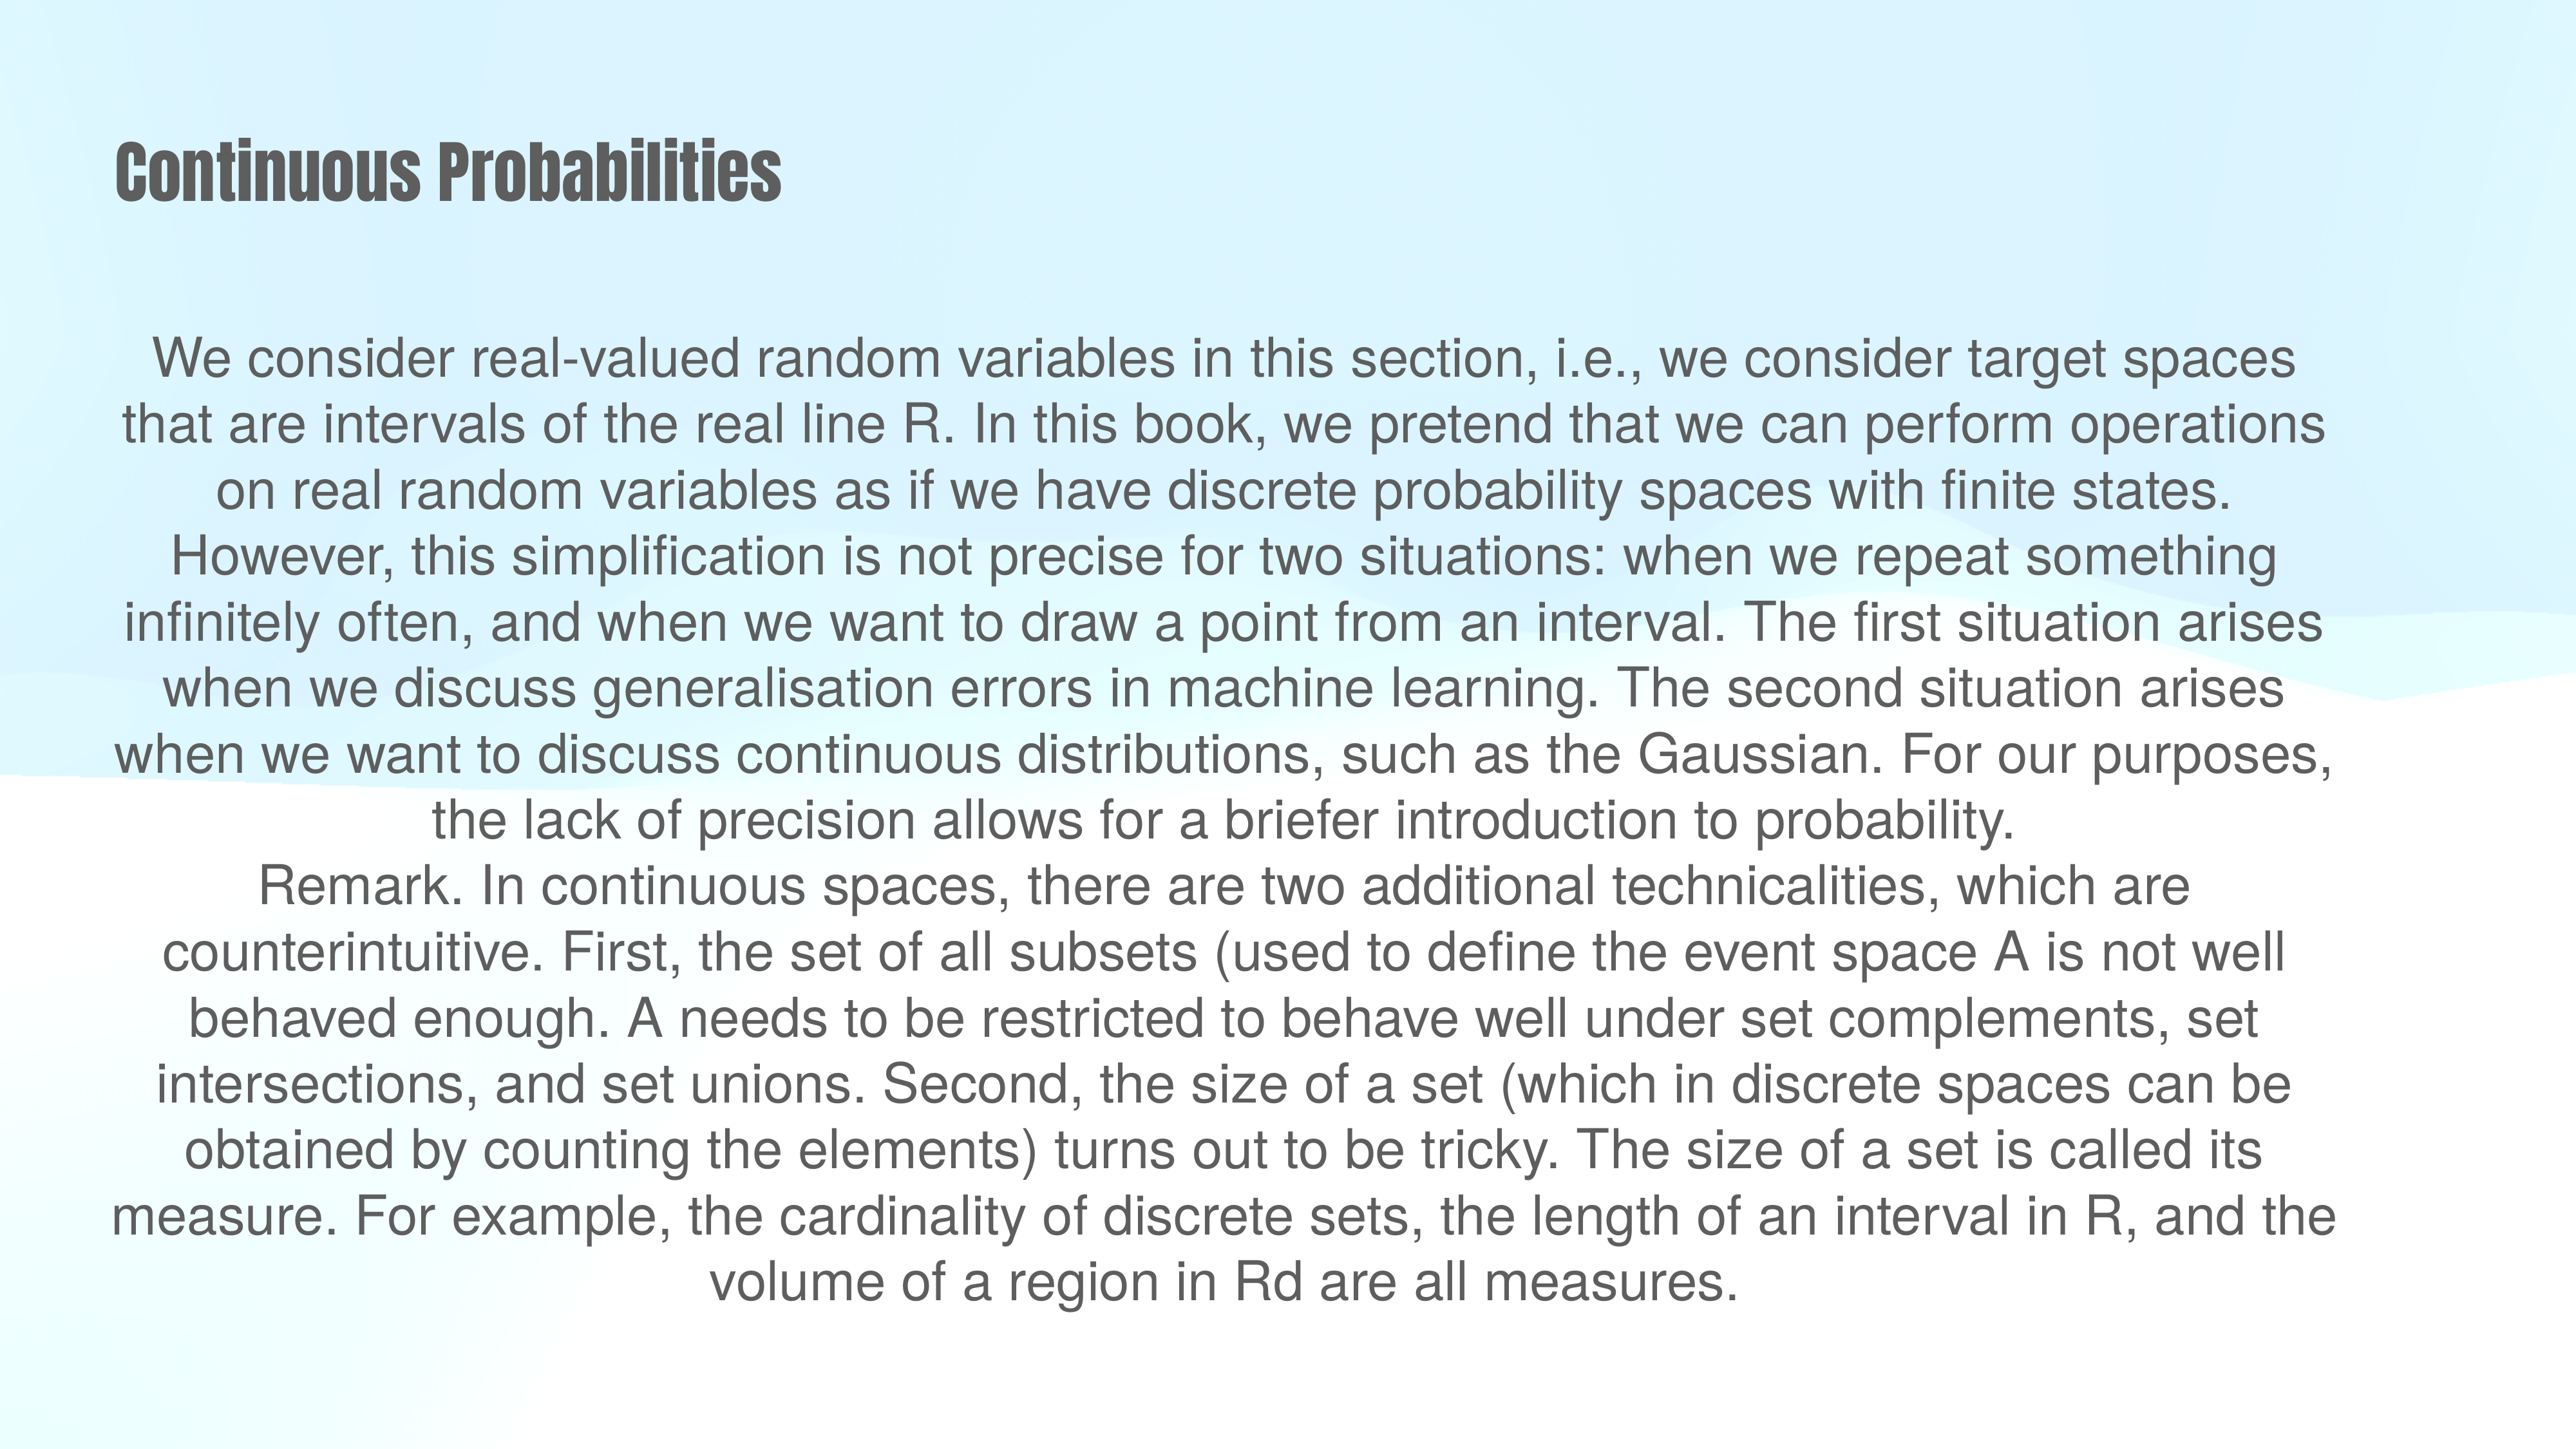

Continuous Probabilities
We consider real-valued random variables in this section, i.e., we consider target spaces that are intervals of the real line R. In this book, we pretend that we can perform operations on real random variables as if we have discrete probability spaces with finite states. However, this simplification is not precise for two situations: when we repeat something infinitely often, and when we want to draw a point from an interval. The first situation arises when we discuss generalisation errors in machine learning. The second situation arises when we want to discuss continuous distributions, such as the Gaussian. For our purposes, the lack of precision allows for a briefer introduction to probability.
Remark. In continuous spaces, there are two additional technicalities, which are counterintuitive. First, the set of all subsets (used to define the event space A is not well behaved enough. A needs to be restricted to behave well under set complements, set intersections, and set unions. Second, the size of a set (which in discrete spaces can be obtained by counting the elements) turns out to be tricky. The size of a set is called its measure. For example, the cardinality of discrete sets, the length of an interval in R, and the volume of a region in Rd are all measures.